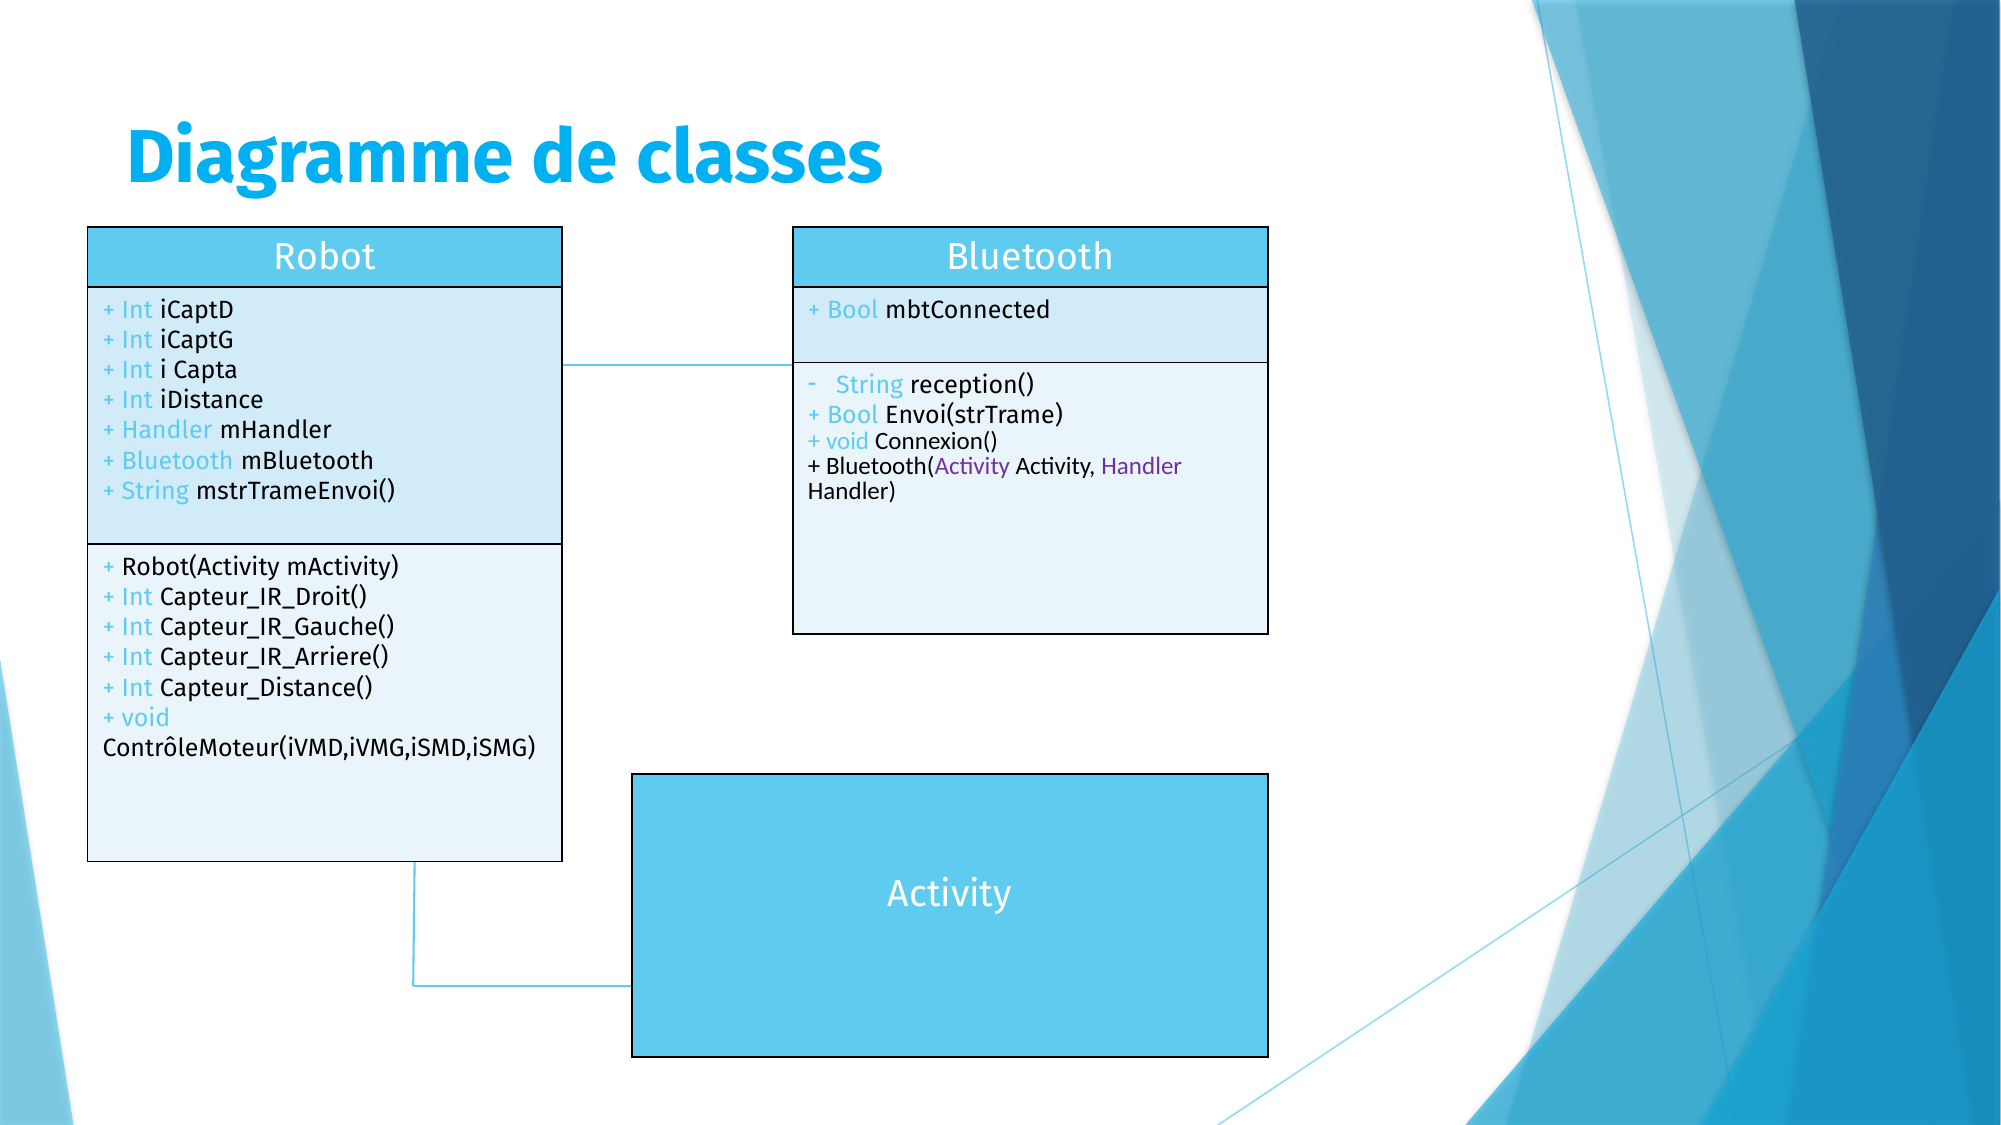

# Diagramme de classes
| Robot |
| --- |
| + Int iCaptD + Int iCaptG + Int i Capta + Int iDistance + Handler mHandler + Bluetooth mBluetooth + String mstrTrameEnvoi() |
| + Robot(Activity mActivity) + Int Capteur\_IR\_Droit() + Int Capteur\_IR\_Gauche() + Int Capteur\_IR\_Arriere() + Int Capteur\_Distance() + void ContrôleMoteur(iVMD,iVMG,iSMD,iSMG) |
| Bluetooth |
| --- |
| + Bool mbtConnected |
| String reception() + Bool Envoi(strTrame) + void Connexion() + Bluetooth(Activity Activity, Handler Handler) |
| Activity |
| --- |